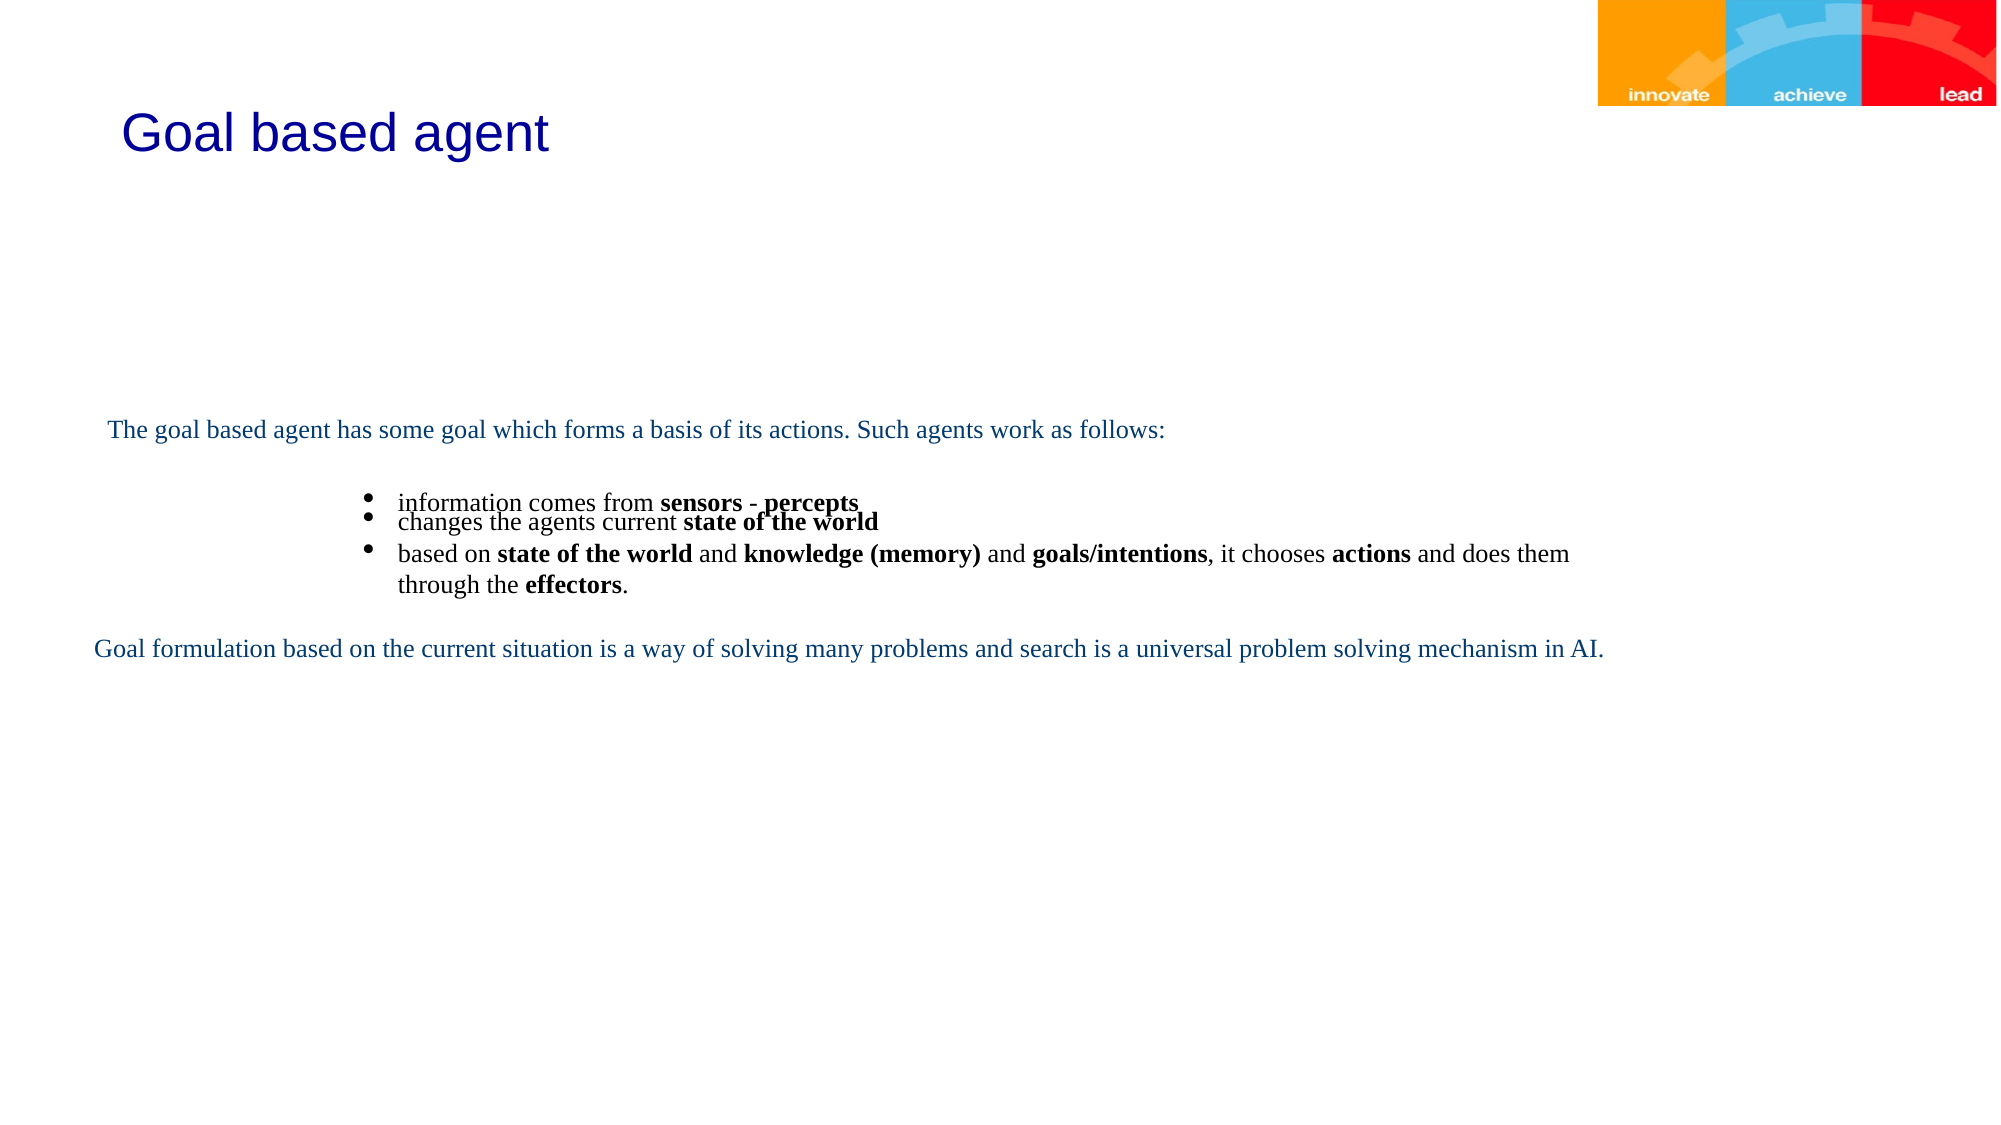

# Goal based agent
The goal based agent has some goal which forms a basis of its actions. Such agents work as follows:

information comes from sensors - percepts
changes the agents current state of the world
based on state of the world and knowledge (memory) and goals/intentions, it chooses actions and does them through the effectors.

Goal formulation based on the current situation is a way of solving many problems and search is a universal problem solving mechanism in AI.